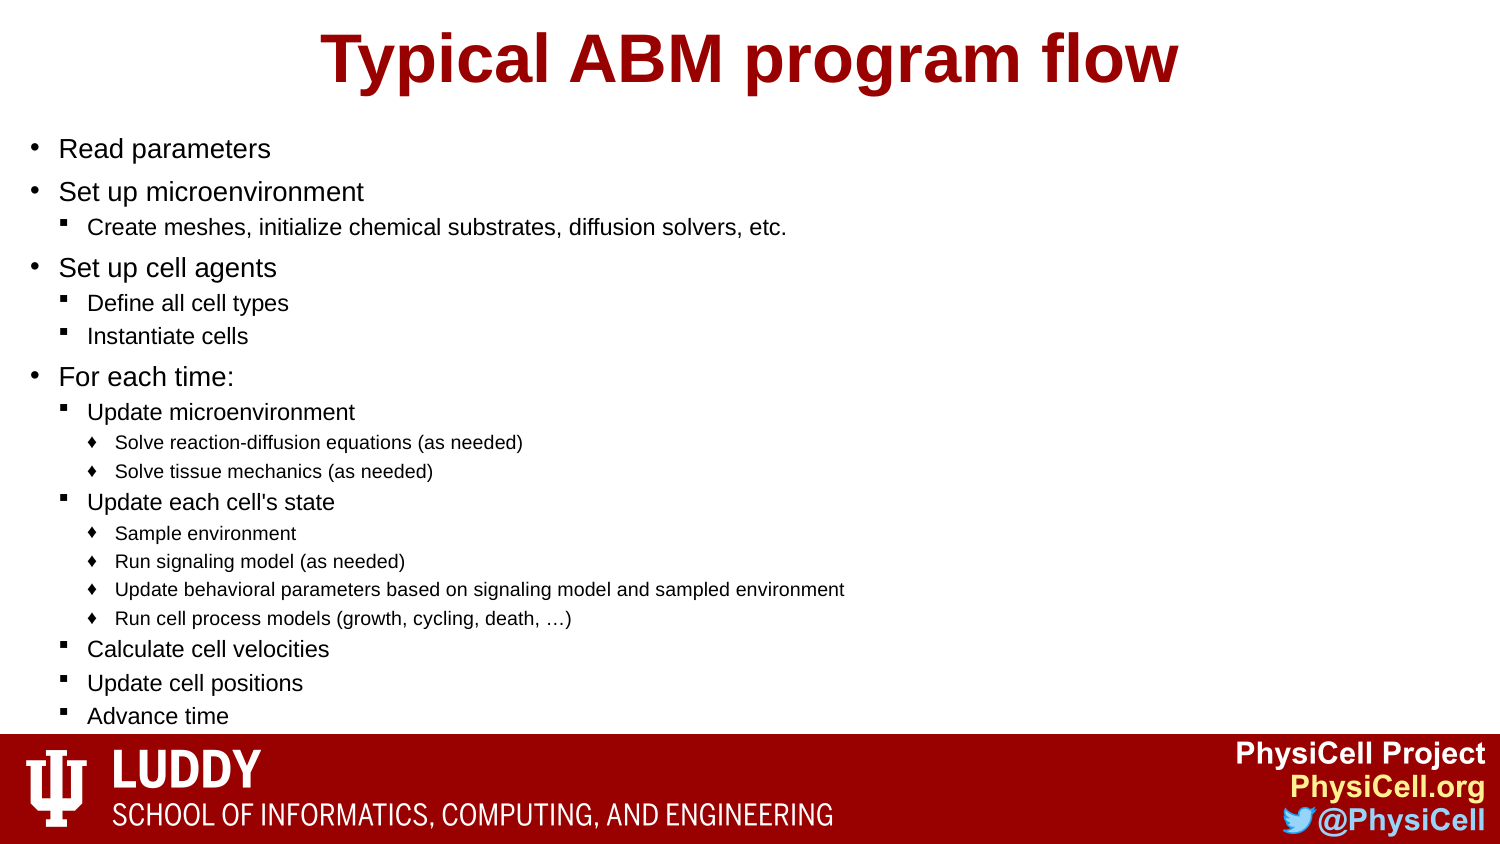

# Typical ABM program flow
Read parameters
Set up microenvironment
Create meshes, initialize chemical substrates, diffusion solvers, etc.
Set up cell agents
Define all cell types
Instantiate cells
For each time:
Update microenvironment
Solve reaction-diffusion equations (as needed)
Solve tissue mechanics (as needed)
Update each cell's state
Sample environment
Run signaling model (as needed)
Update behavioral parameters based on signaling model and sampled environment
Run cell process models (growth, cycling, death, …)
Calculate cell velocities
Update cell positions
Advance time